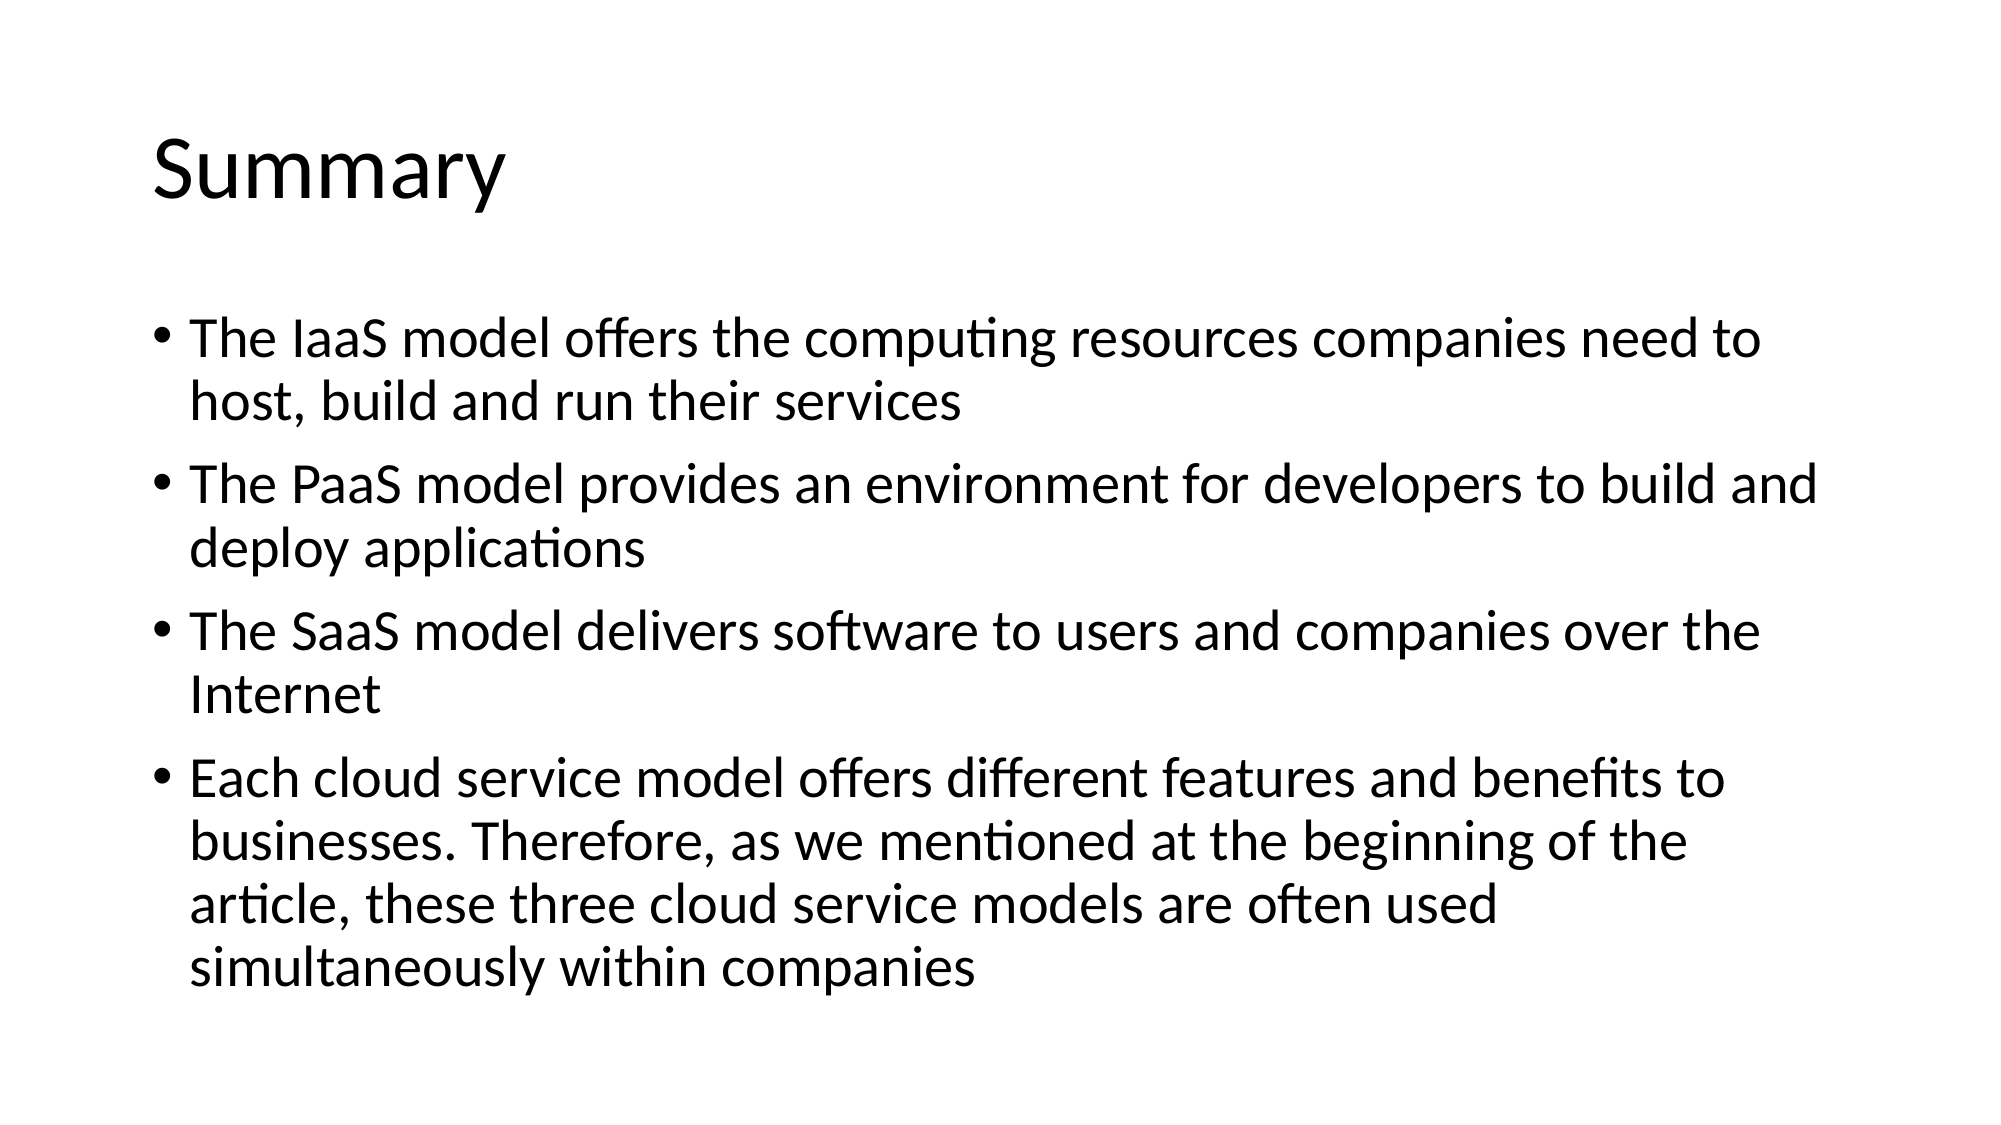

# Summary
The IaaS model offers the computing resources companies need to host, build and run their services
The PaaS model provides an environment for developers to build and deploy applications
The SaaS model delivers software to users and companies over the Internet
Each cloud service model offers different features and benefits to businesses. Therefore, as we mentioned at the beginning of the article, these three cloud service models are often used simultaneously within companies